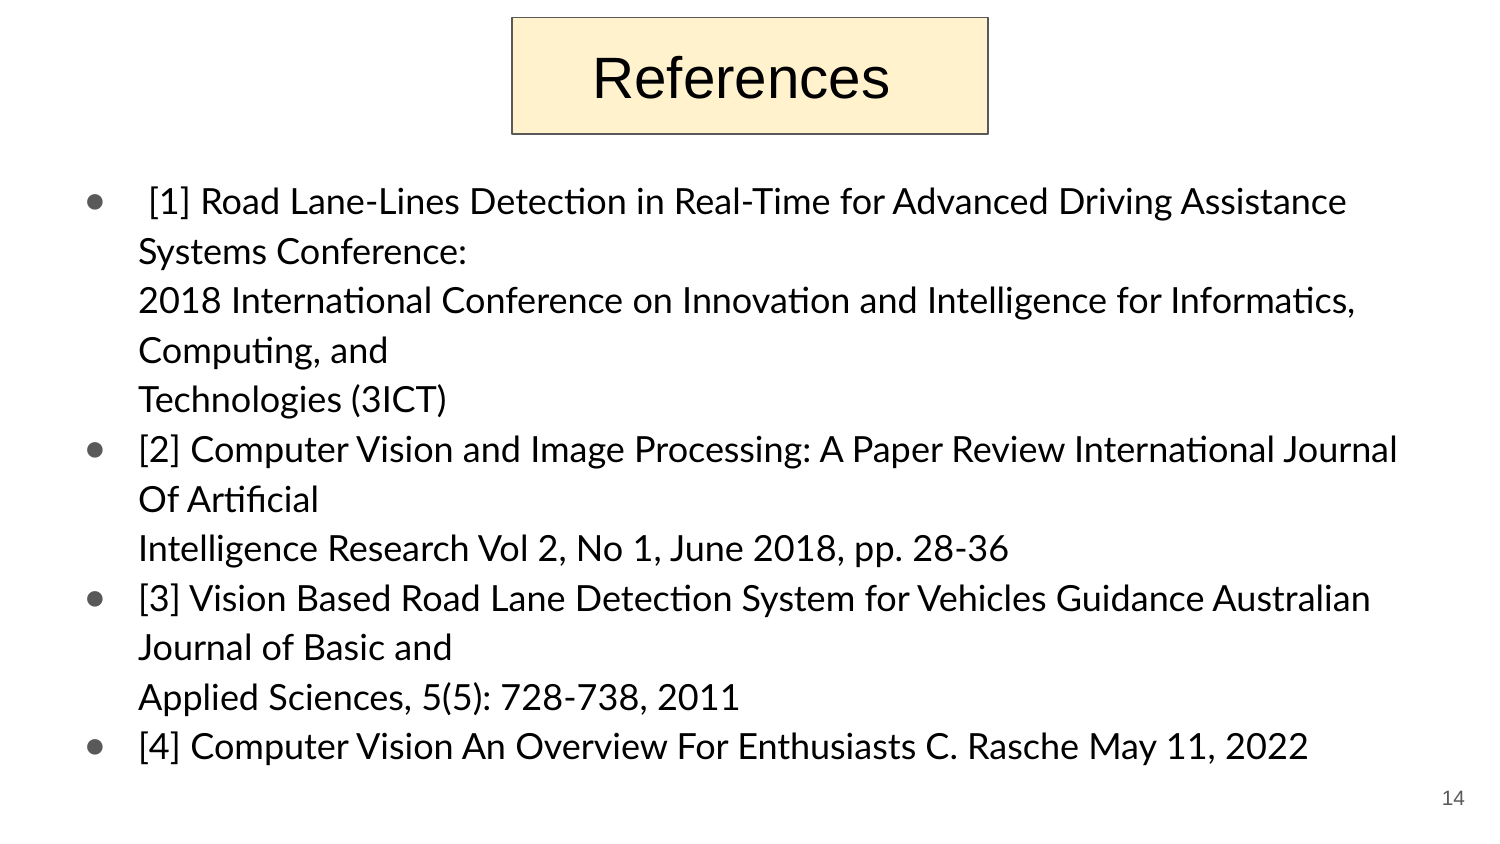

# References
 [1] Road Lane-Lines Detection in Real-Time for Advanced Driving Assistance Systems Conference:
2018 International Conference on Innovation and Intelligence for Informatics, Computing, and
Technologies (3ICT)
[2] Computer Vision and Image Processing: A Paper Review International Journal Of Artificial
Intelligence Research Vol 2, No 1, June 2018, pp. 28-36
[3] Vision Based Road Lane Detection System for Vehicles Guidance Australian Journal of Basic and
Applied Sciences, 5(5): 728-738, 2011
[4] Computer Vision An Overview For Enthusiasts C. Rasche May 11, 2022
14